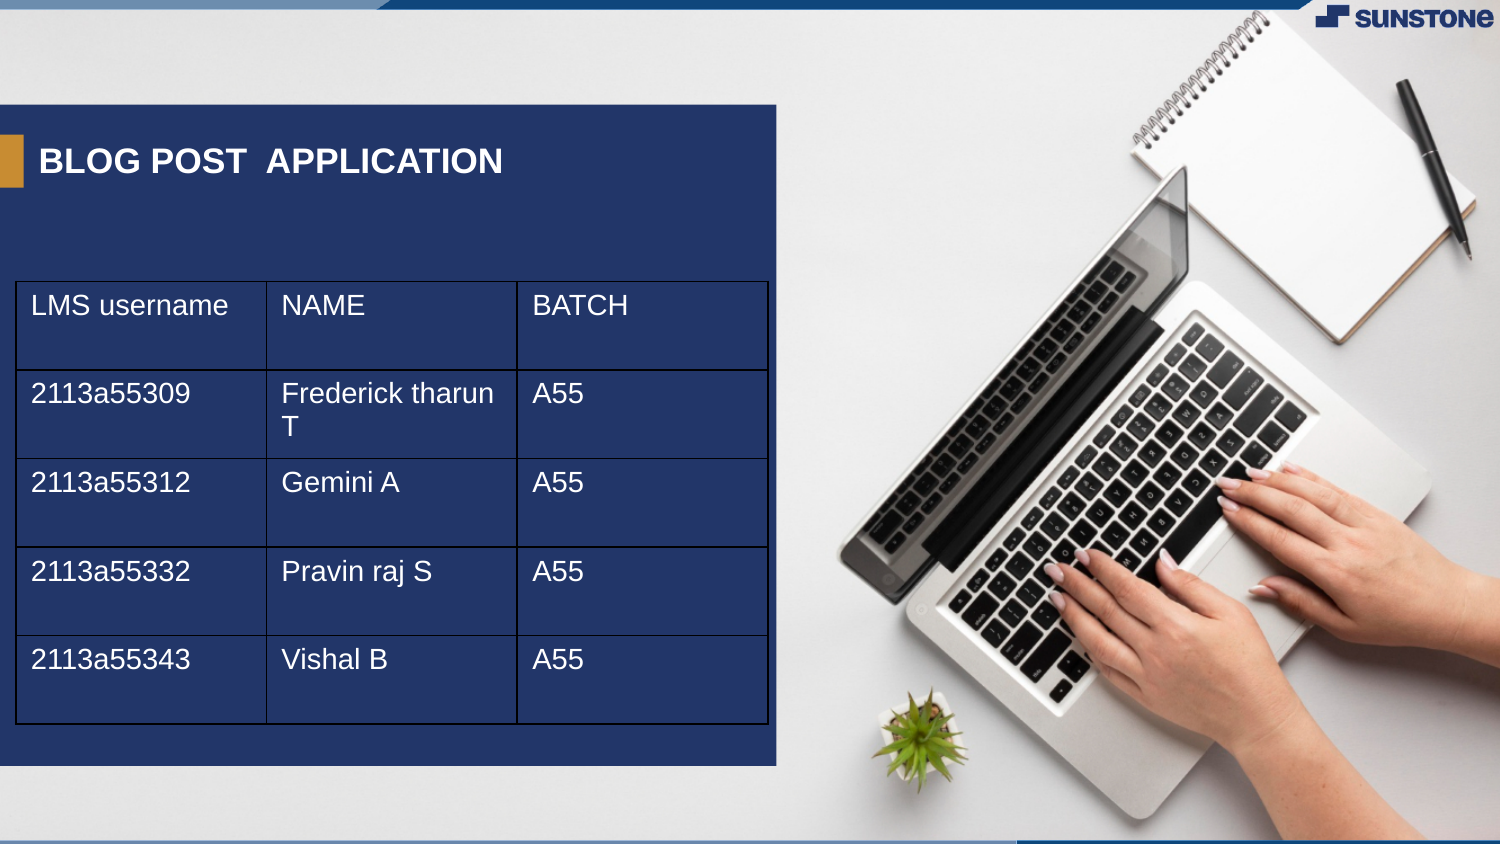

# BLOG POST  APPLICATION

| LMS username | NAME | BATCH |
| --- | --- | --- |
| 2113a55309 | Frederick tharun T | A55 |
| 2113a55312 | Gemini A | A55 |
| 2113a55332 | Pravin raj S | A55 |
| 2113a55343 | Vishal B | A55 |